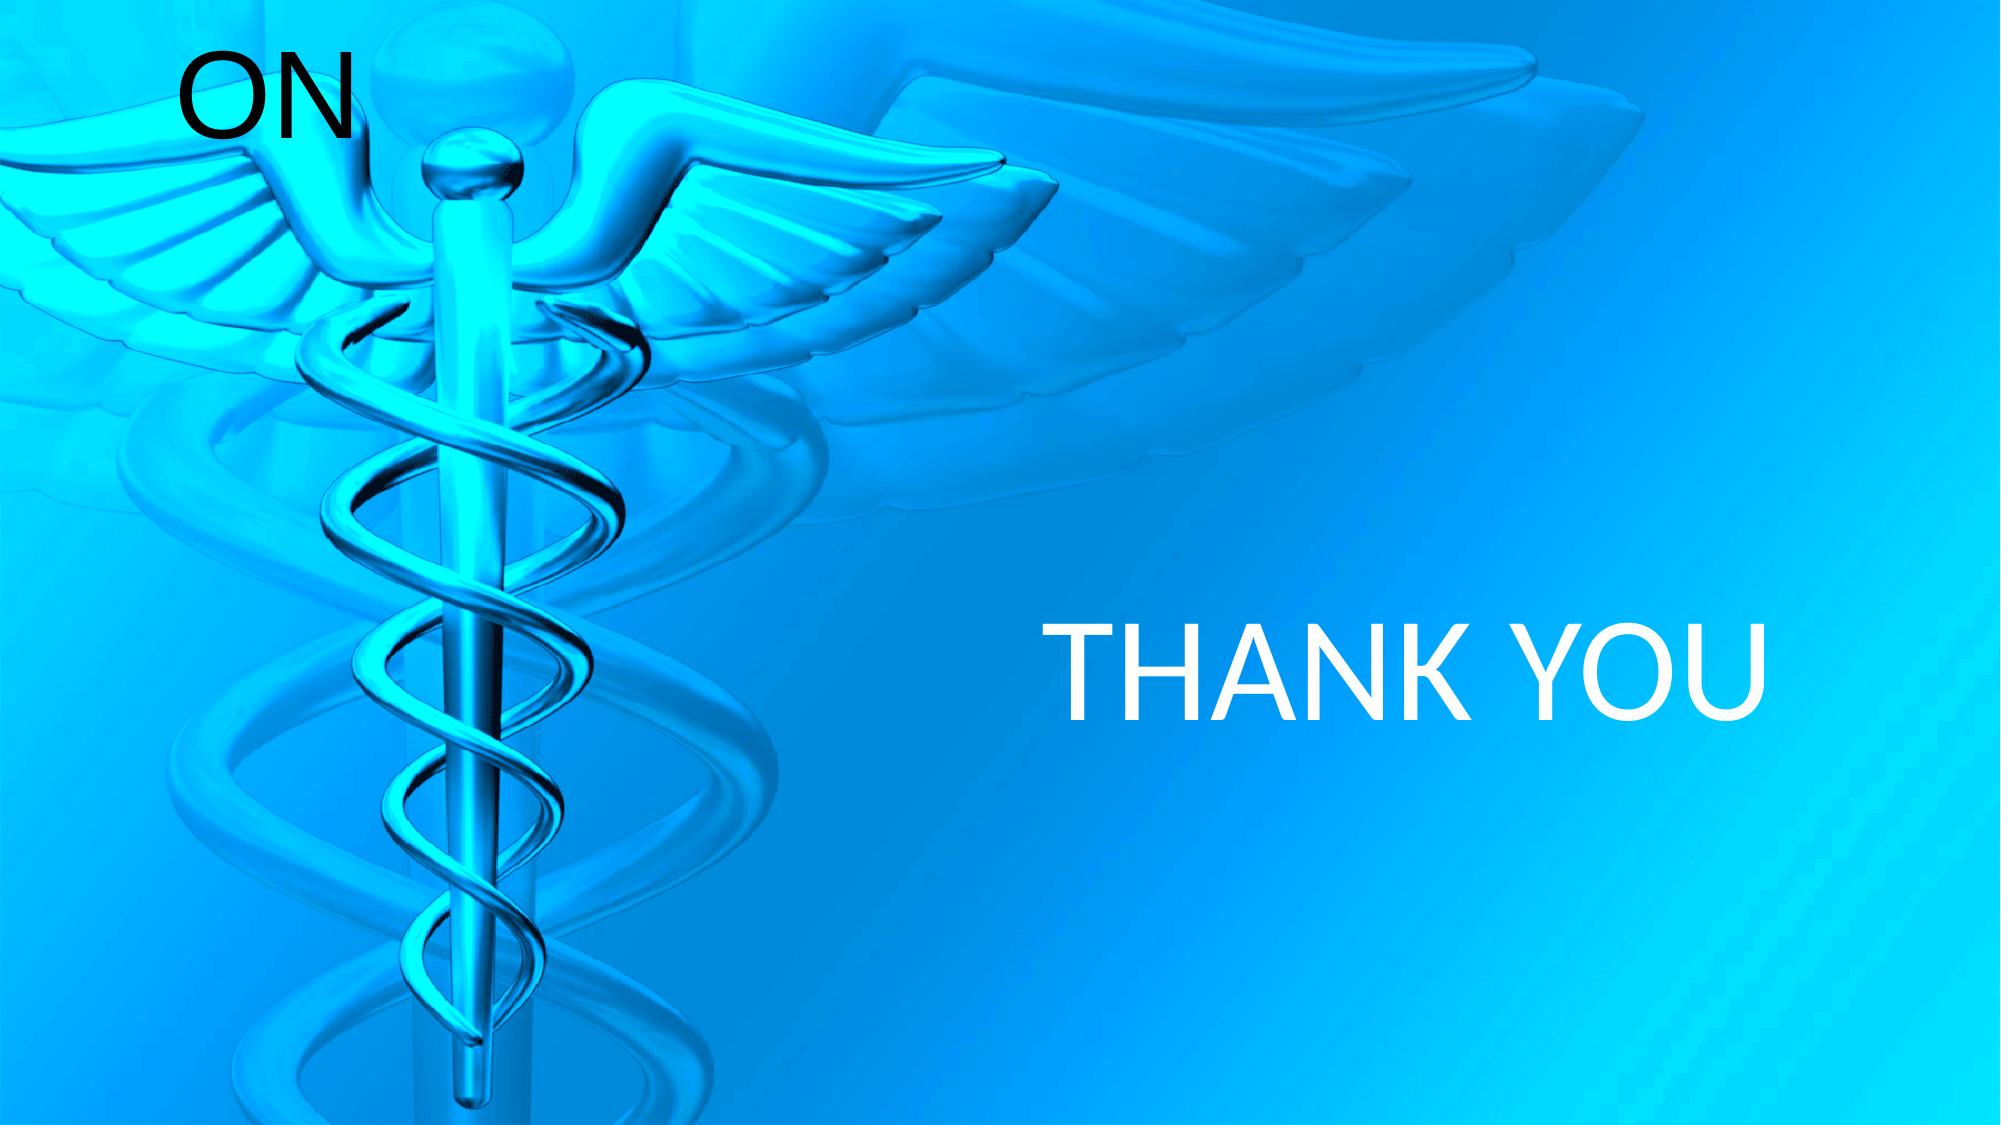

According to the system type, we have a project in this case that is on a computer. This will assist you in enhancing the cost, insurance, security, and other aspects of the administration of a medication. A pharmacy management system has been developed to ensure consumer dependability. They will be able to sell access to drugs as well as the right to use them, which will lessen the prevalence of these illicit operations. Statistics medications, drugs, or medications to regulate the data that may also be updated and modified. The user is responsible for carrying out the manufacture, sale, and purchase transactions if the medical product is not available. This software can also print receipts. You get access to a wide range of additional features. Its primary objective is to maintain and facilitate the effective management of pharmacy data
CONCLUSION
THANK YOU